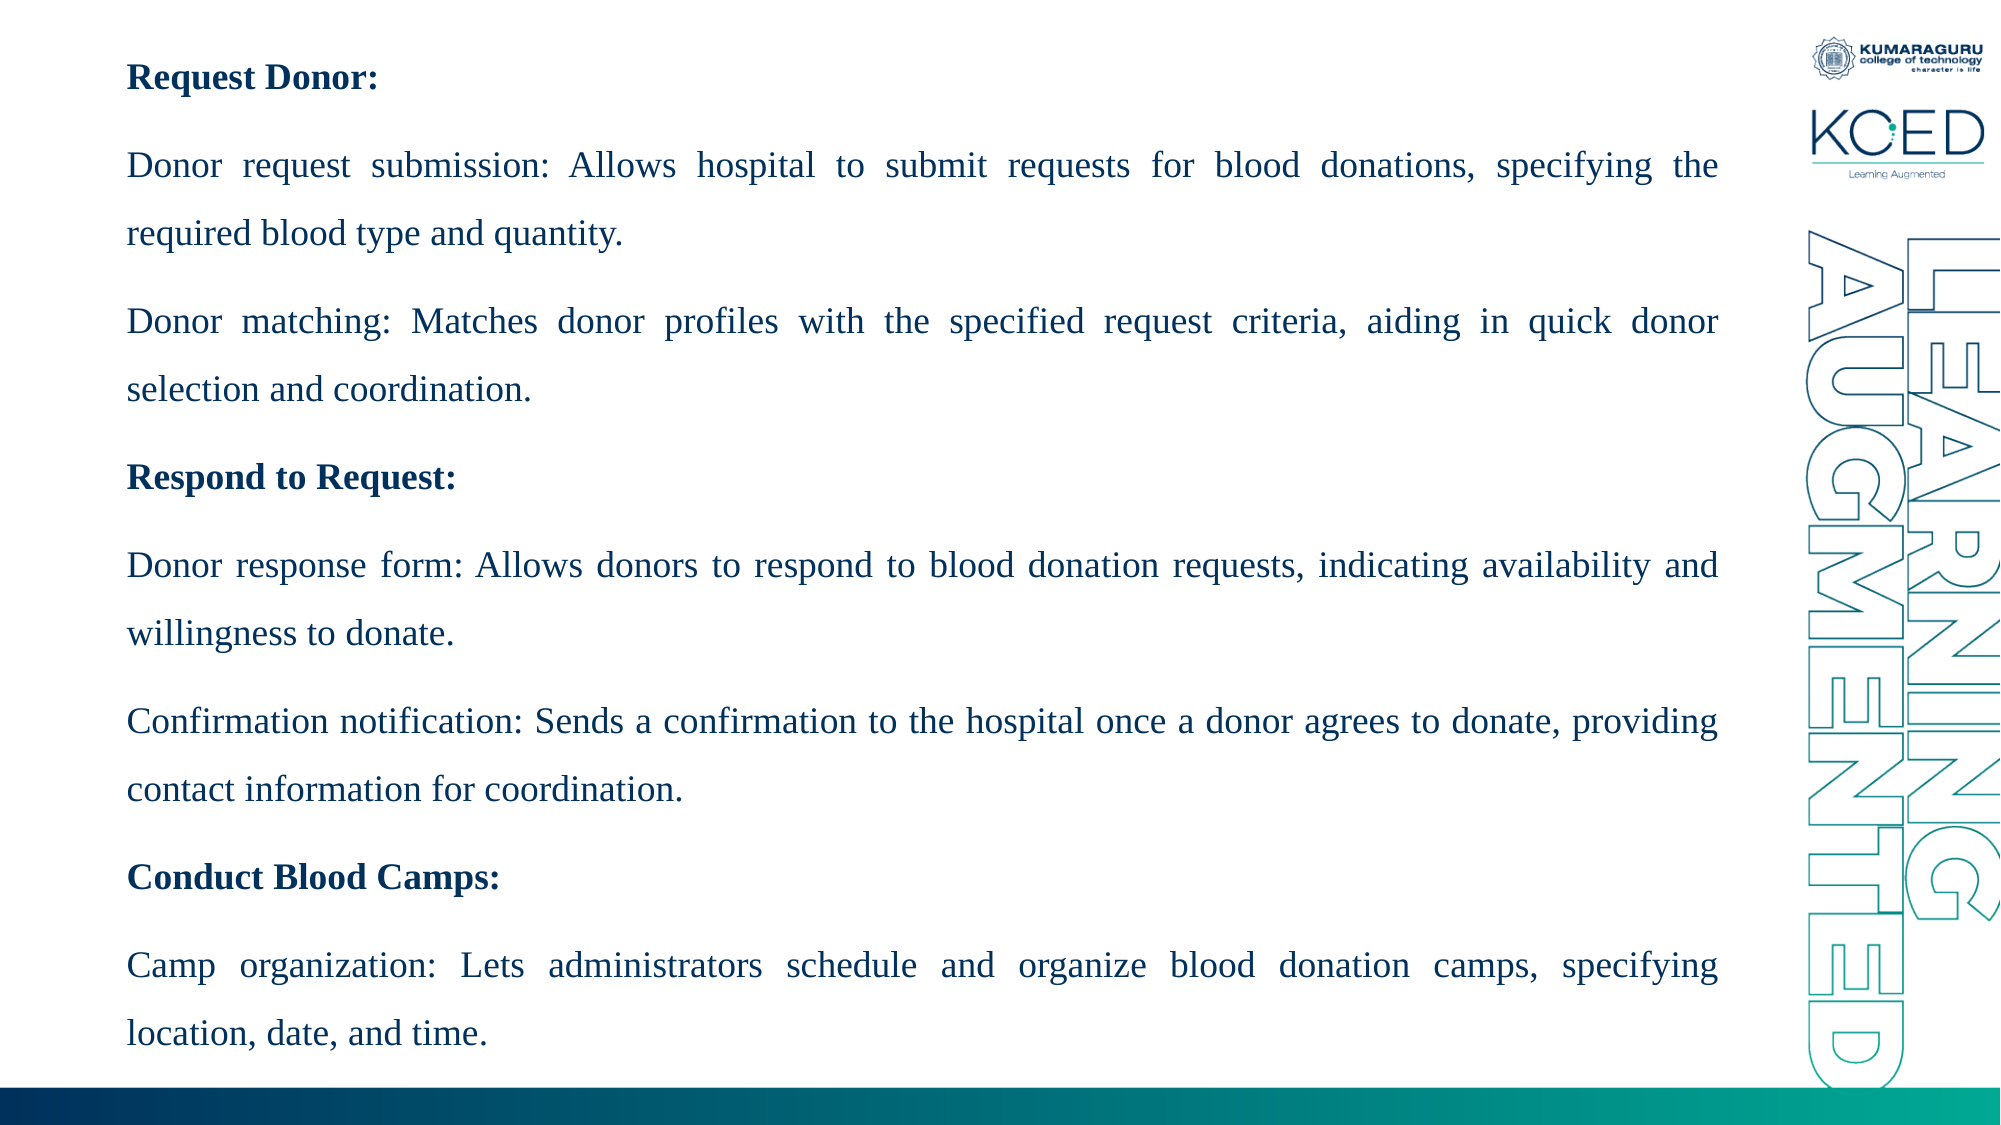

Request Donor:
Donor request submission: Allows hospital to submit requests for blood donations, specifying the required blood type and quantity.
Donor matching: Matches donor profiles with the specified request criteria, aiding in quick donor selection and coordination.
Respond to Request:
Donor response form: Allows donors to respond to blood donation requests, indicating availability and willingness to donate.
Confirmation notification: Sends a confirmation to the hospital once a donor agrees to donate, providing contact information for coordination.
Conduct Blood Camps:
Camp organization: Lets administrators schedule and organize blood donation camps, specifying location, date, and time.